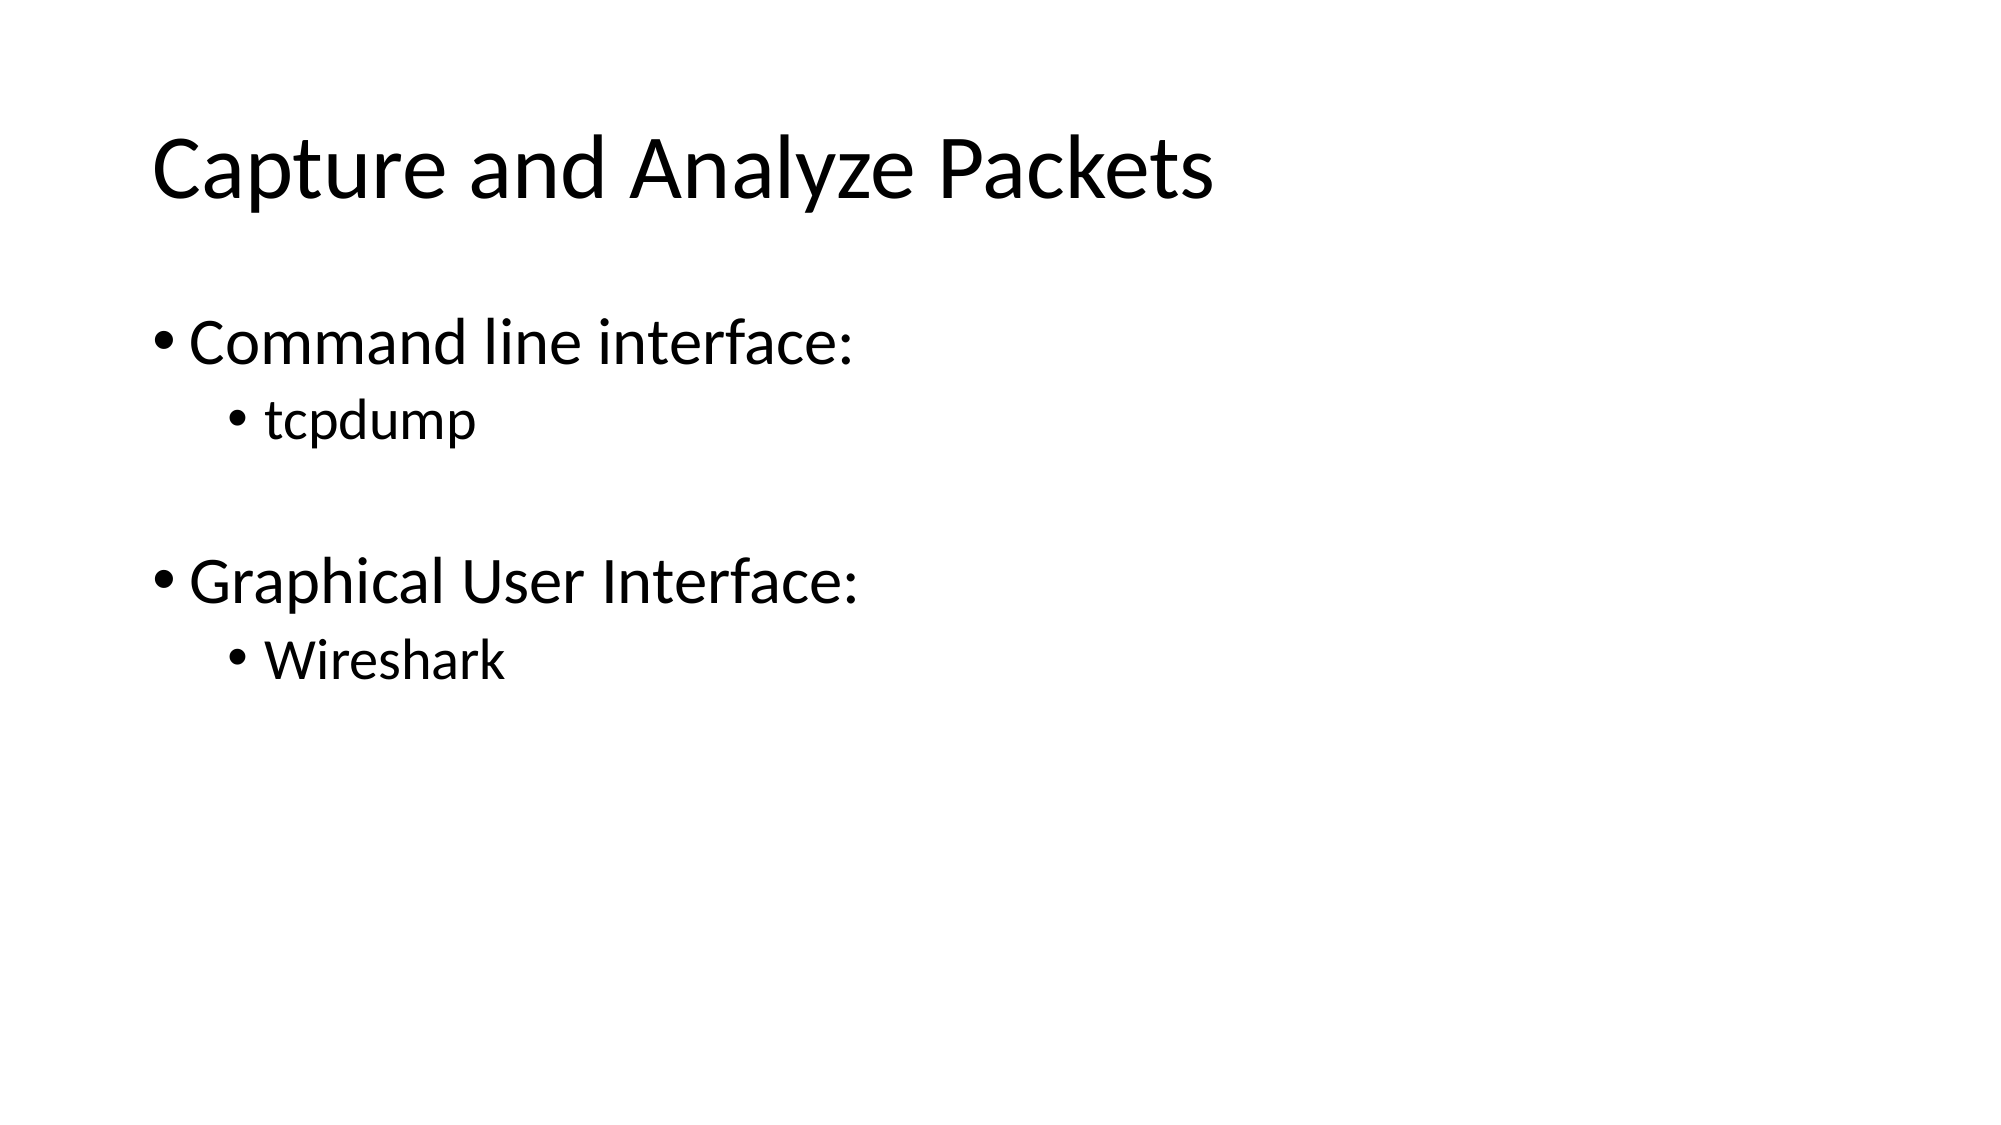

# Capture and Analyze Packets
Command line interface:
tcpdump

Graphical User Interface:
Wireshark